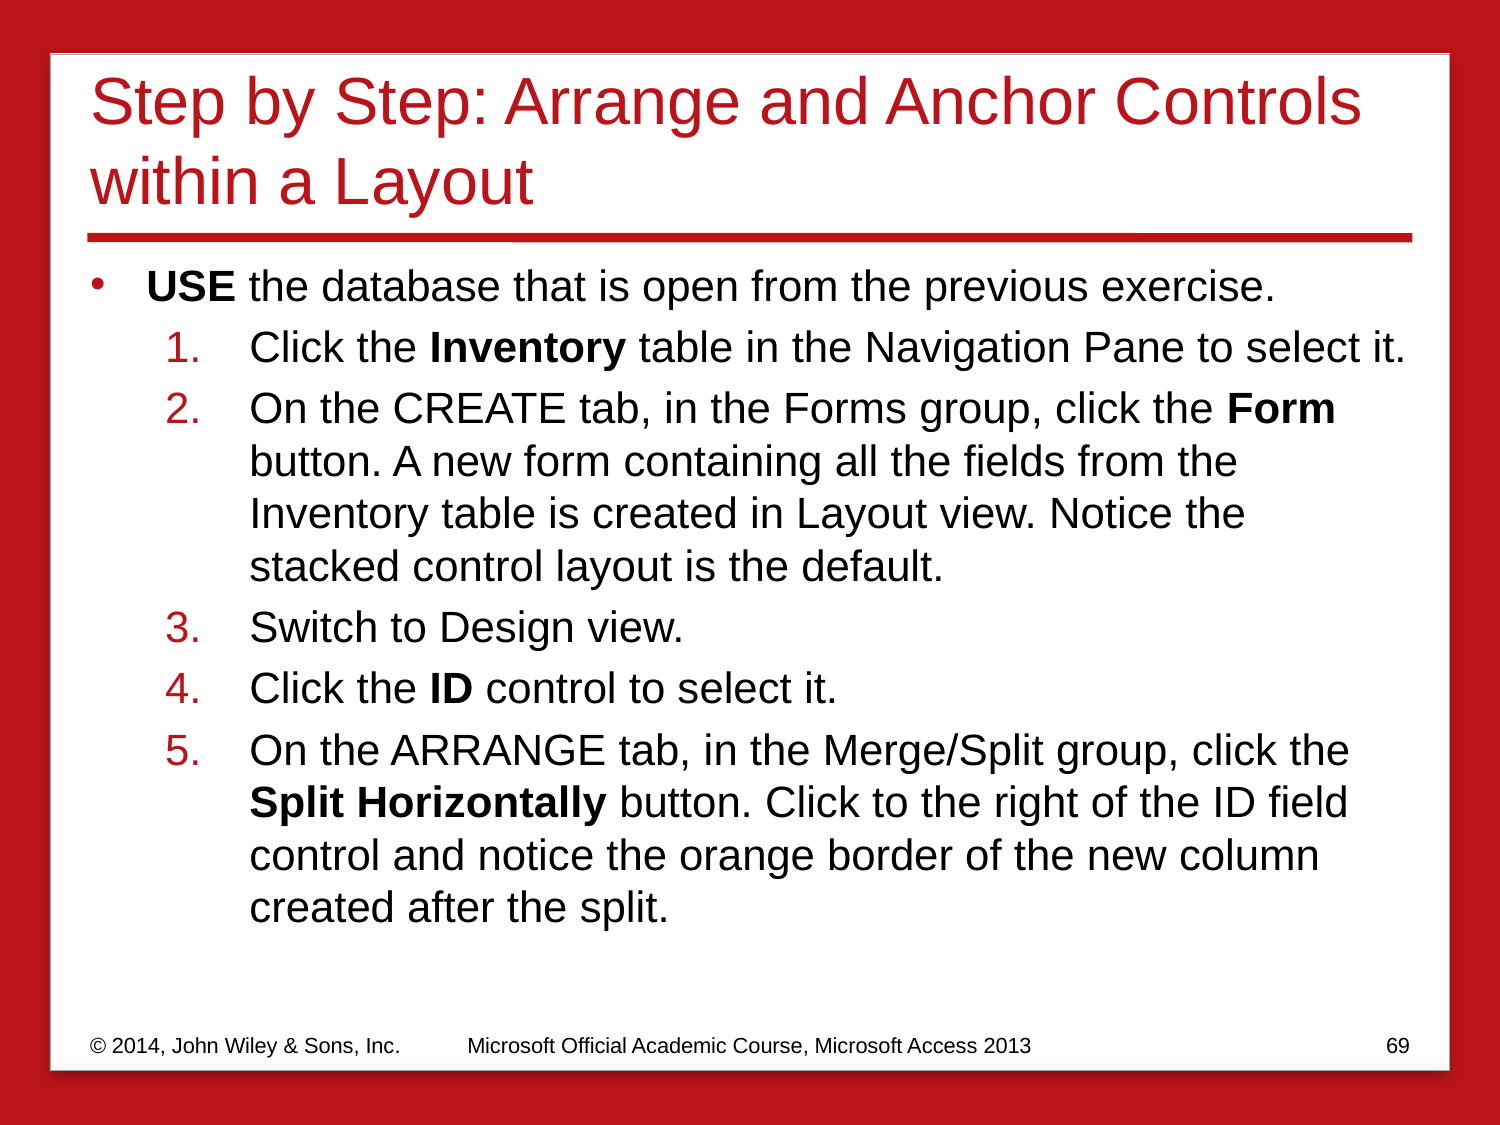

# Step by Step: Arrange and Anchor Controls within a Layout
USE the database that is open from the previous exercise.
Click the Inventory table in the Navigation Pane to select it.
On the CREATE tab, in the Forms group, click the Form button. A new form containing all the fields from the Inventory table is created in Layout view. Notice the stacked control layout is the default.
Switch to Design view.
Click the ID control to select it.
On the ARRANGE tab, in the Merge/Split group, click the Split Horizontally button. Click to the right of the ID field control and notice the orange border of the new column created after the split.
© 2014, John Wiley & Sons, Inc.
Microsoft Official Academic Course, Microsoft Access 2013
69